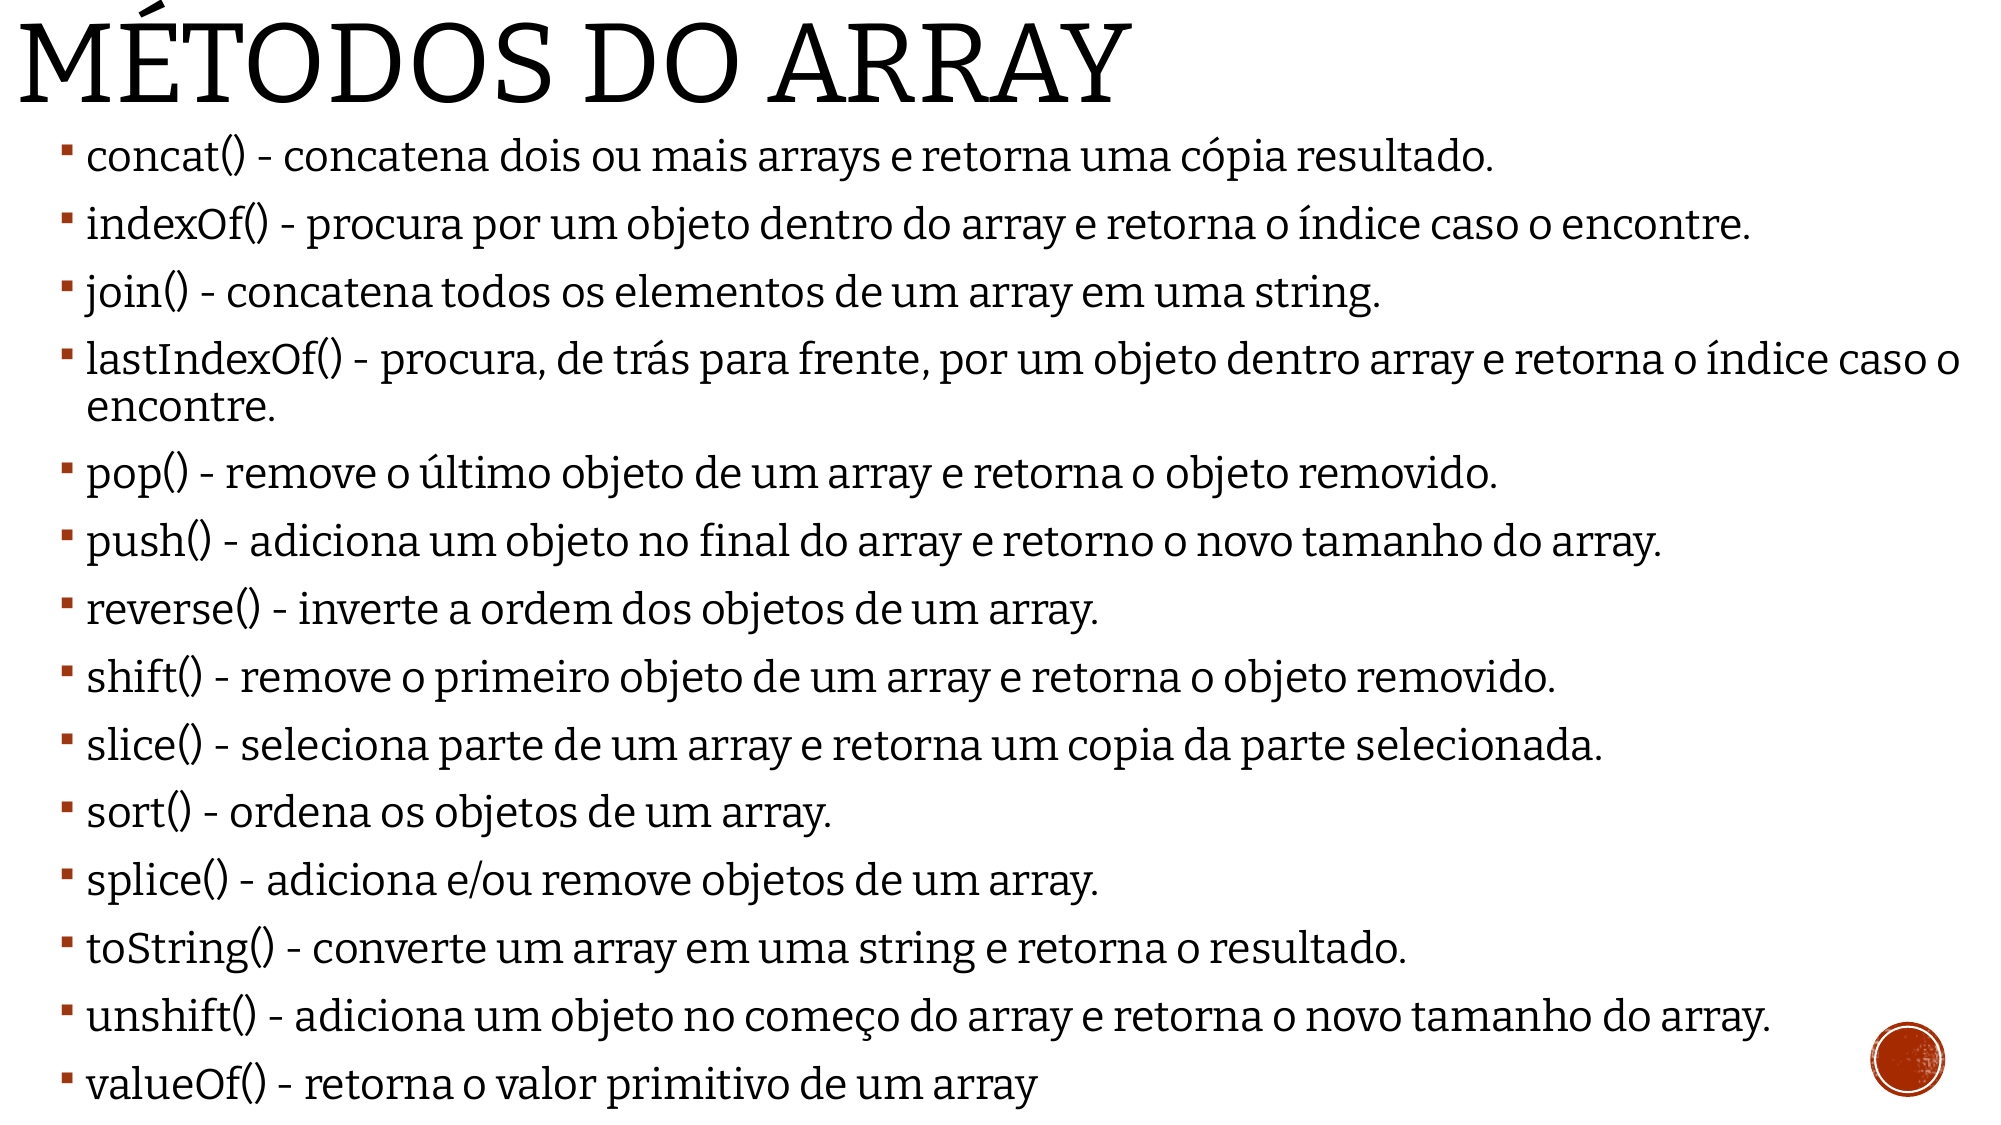

# Métodos do array
concat() - concatena dois ou mais arrays e retorna uma cópia resultado.
indexOf() - procura por um objeto dentro do array e retorna o índice caso o encontre.
join() - concatena todos os elementos de um array em uma string.
lastIndexOf() - procura, de trás para frente, por um objeto dentro array e retorna o índice caso o encontre.
pop() - remove o último objeto de um array e retorna o objeto removido.
push() - adiciona um objeto no final do array e retorno o novo tamanho do array.
reverse() - inverte a ordem dos objetos de um array.
shift() - remove o primeiro objeto de um array e retorna o objeto removido.
slice() - seleciona parte de um array e retorna um copia da parte selecionada.
sort() - ordena os objetos de um array.
splice() - adiciona e/ou remove objetos de um array.
toString() - converte um array em uma string e retorna o resultado.
unshift() - adiciona um objeto no começo do array e retorna o novo tamanho do array.
valueOf() - retorna o valor primitivo de um array